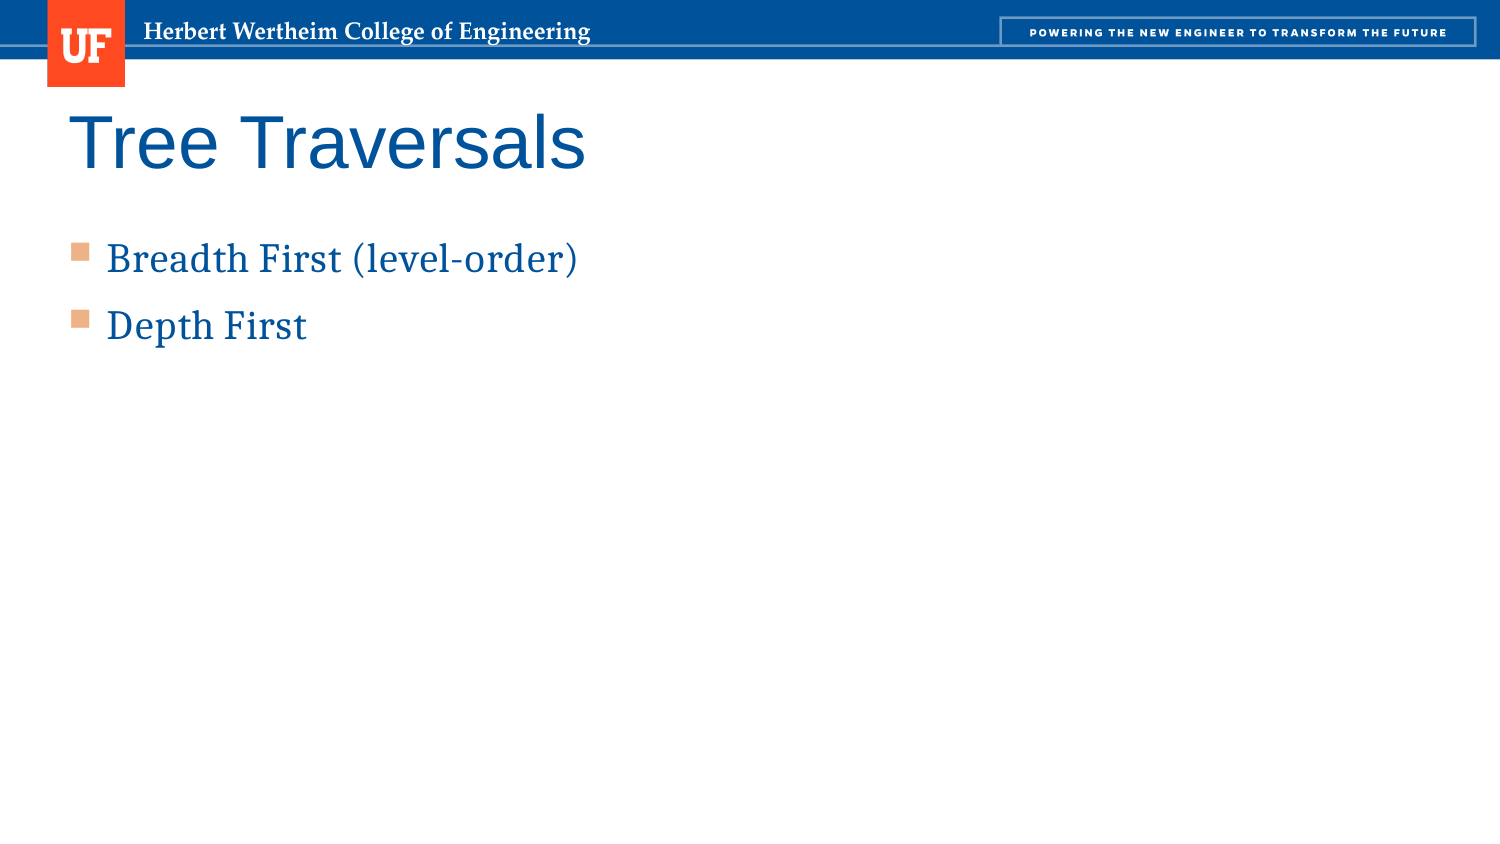

# Tree Traversals
Breadth First (level-order)
Depth First